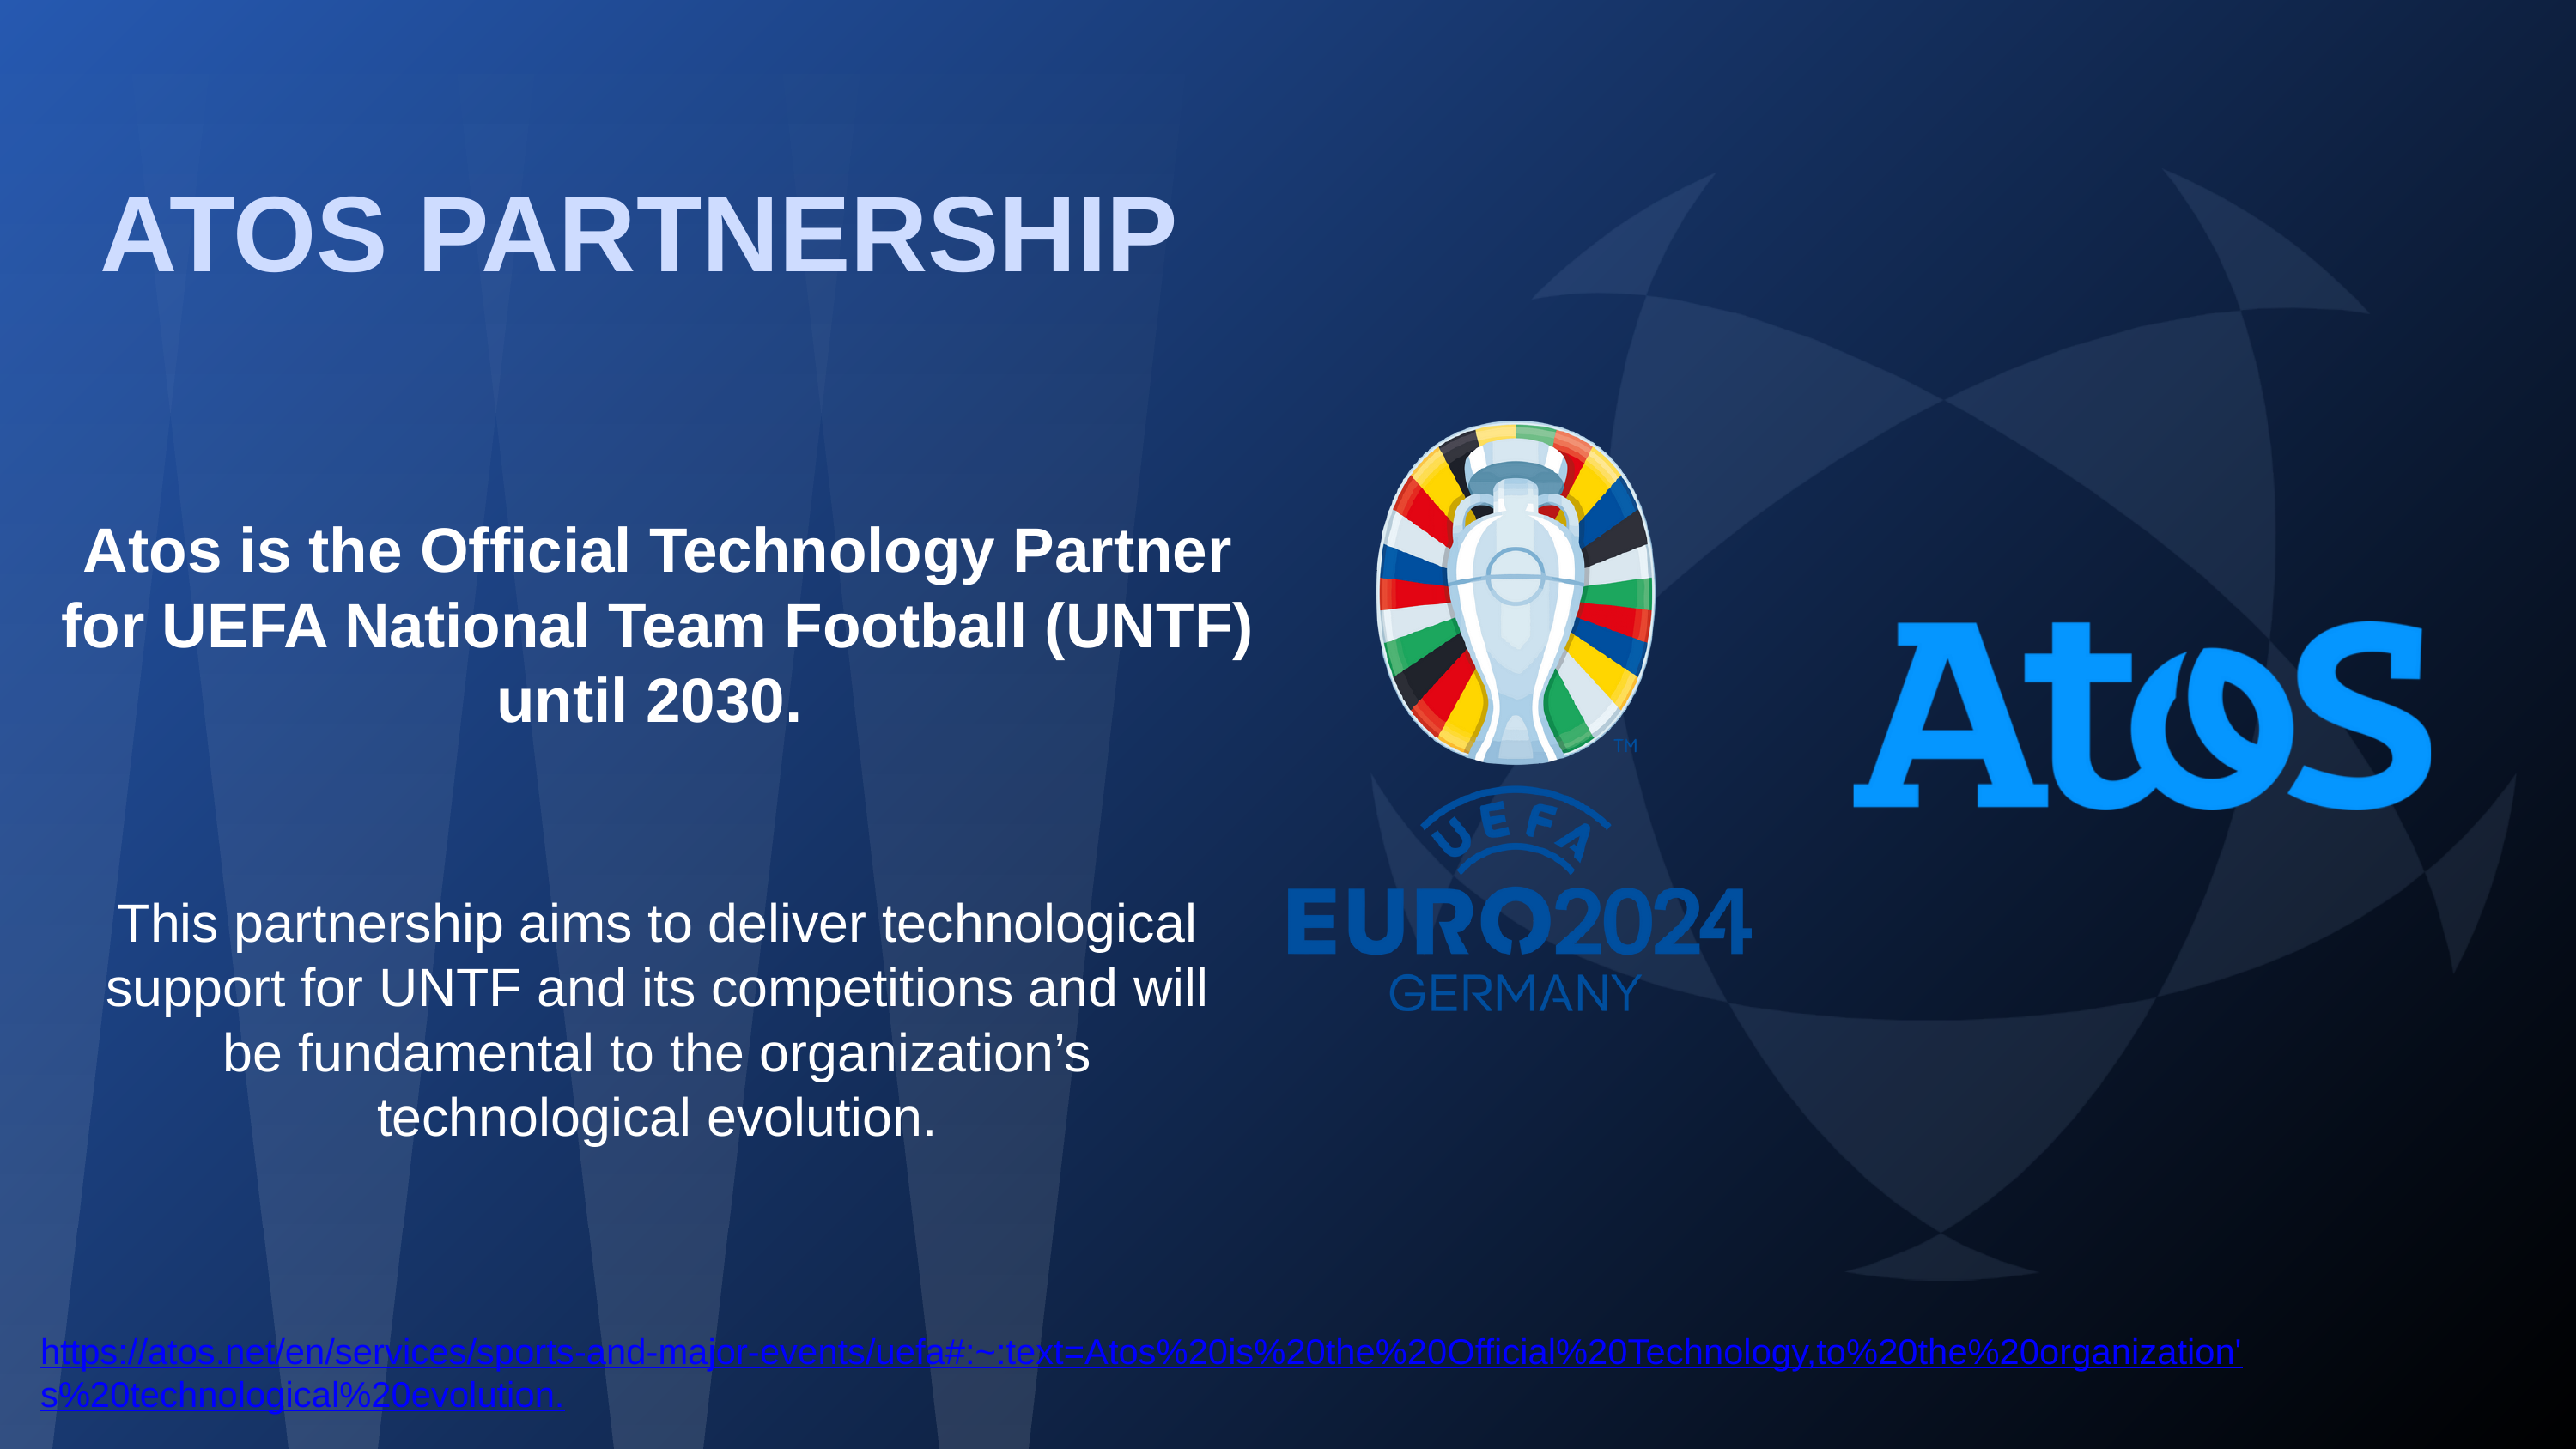

ATOS PARTNERSHIP

Atos is the Official Technology Partner for UEFA National Team Football (UNTF) until 2030.

This partnership aims to deliver technological support for UNTF and its competitions and will be fundamental to the organization’s technological evolution.
https://atos.net/en/services/sports-and-major-events/uefa#:~:text=Atos%20is%20the%20Official%20Technology,to%20the%20organization's%20technological%20evolution.